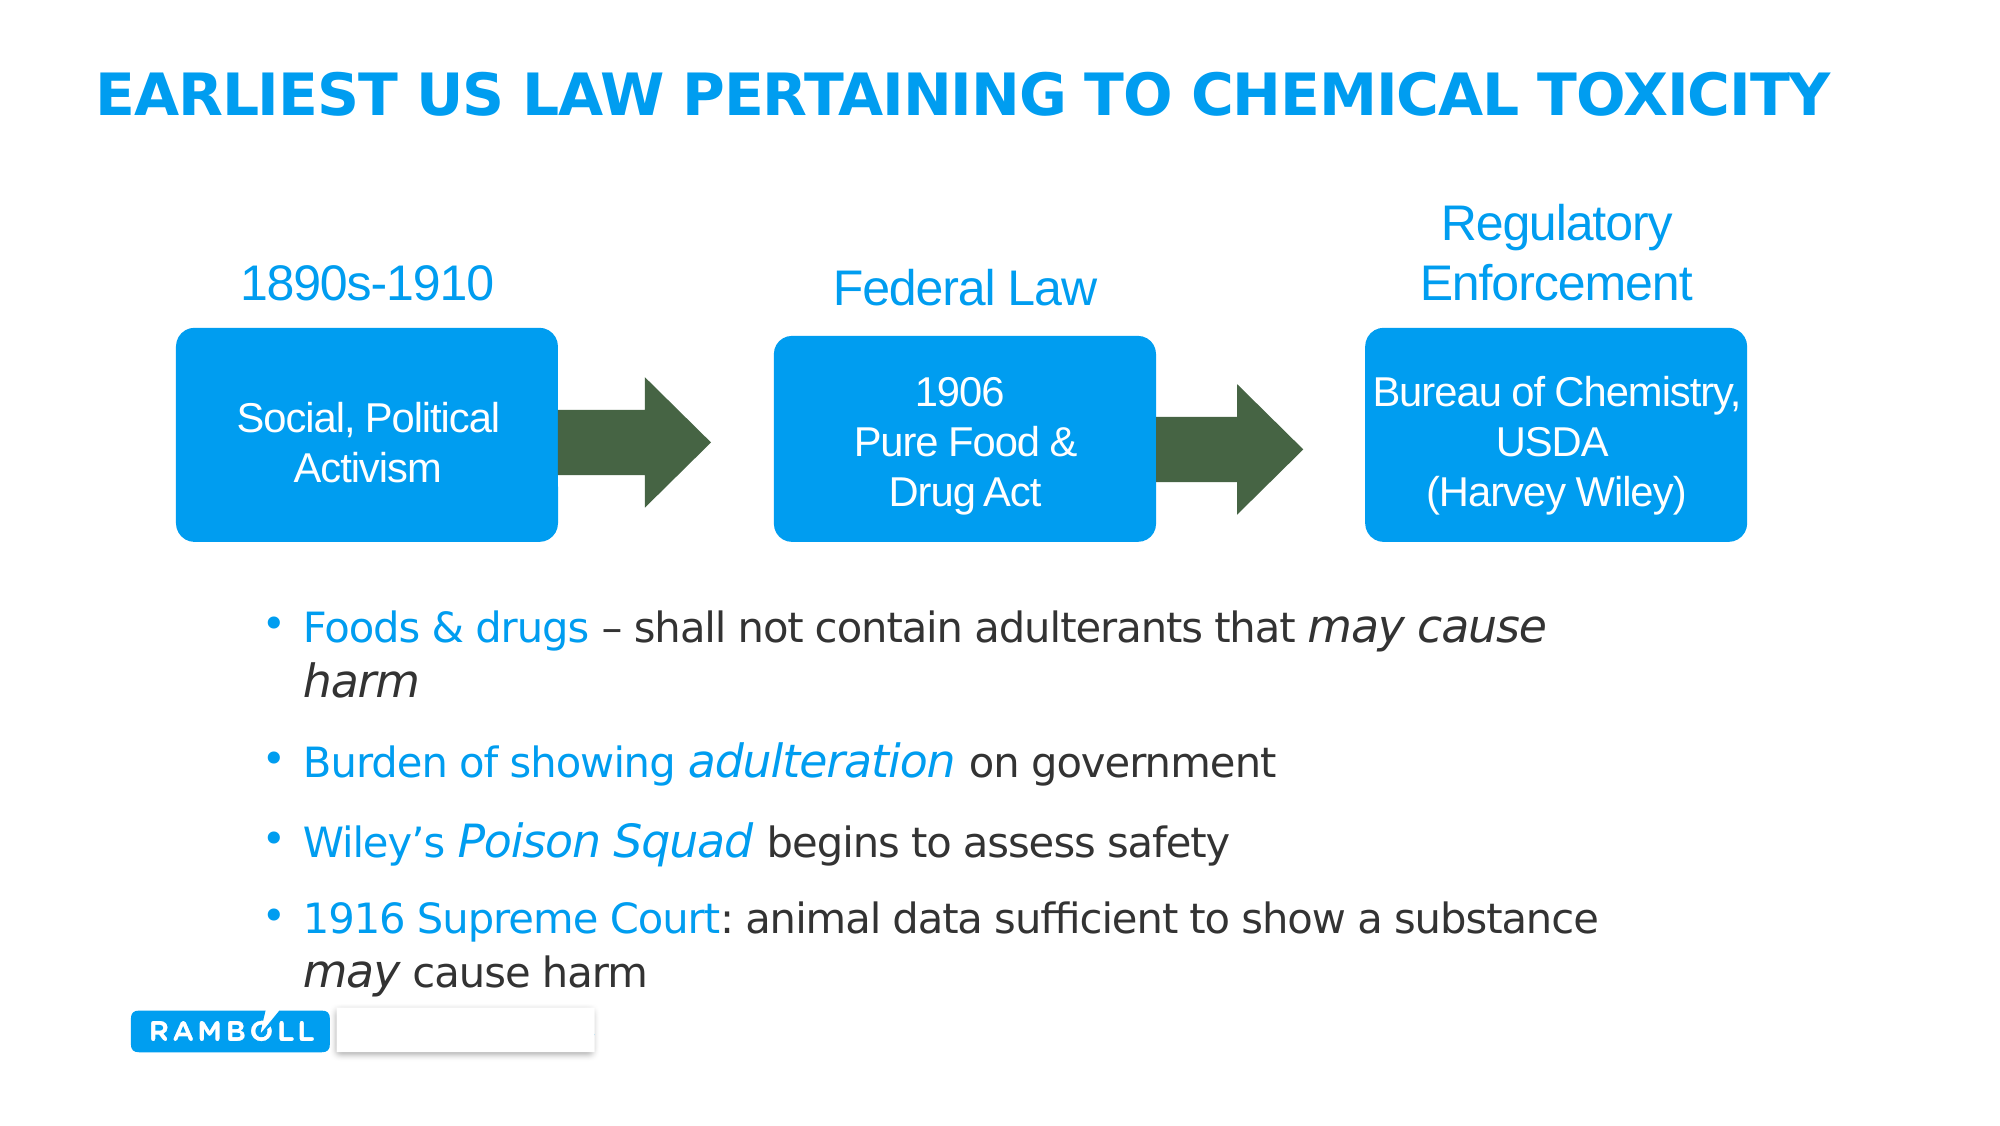

# Earliest US Law Pertaining to Chemical Toxicity
Regulatory Enforcement
1890s-1910
Federal Law

Bureau of Chemistry, USDA
(Harvey Wiley)
1906
Pure Food & Drug Act

Social, Political Activism
Foods & drugs – shall not contain adulterants that may cause harm
Burden of showing adulteration on government
Wiley’s Poison Squad begins to assess safety
1916 Supreme Court: animal data sufficient to show a substance may cause harm